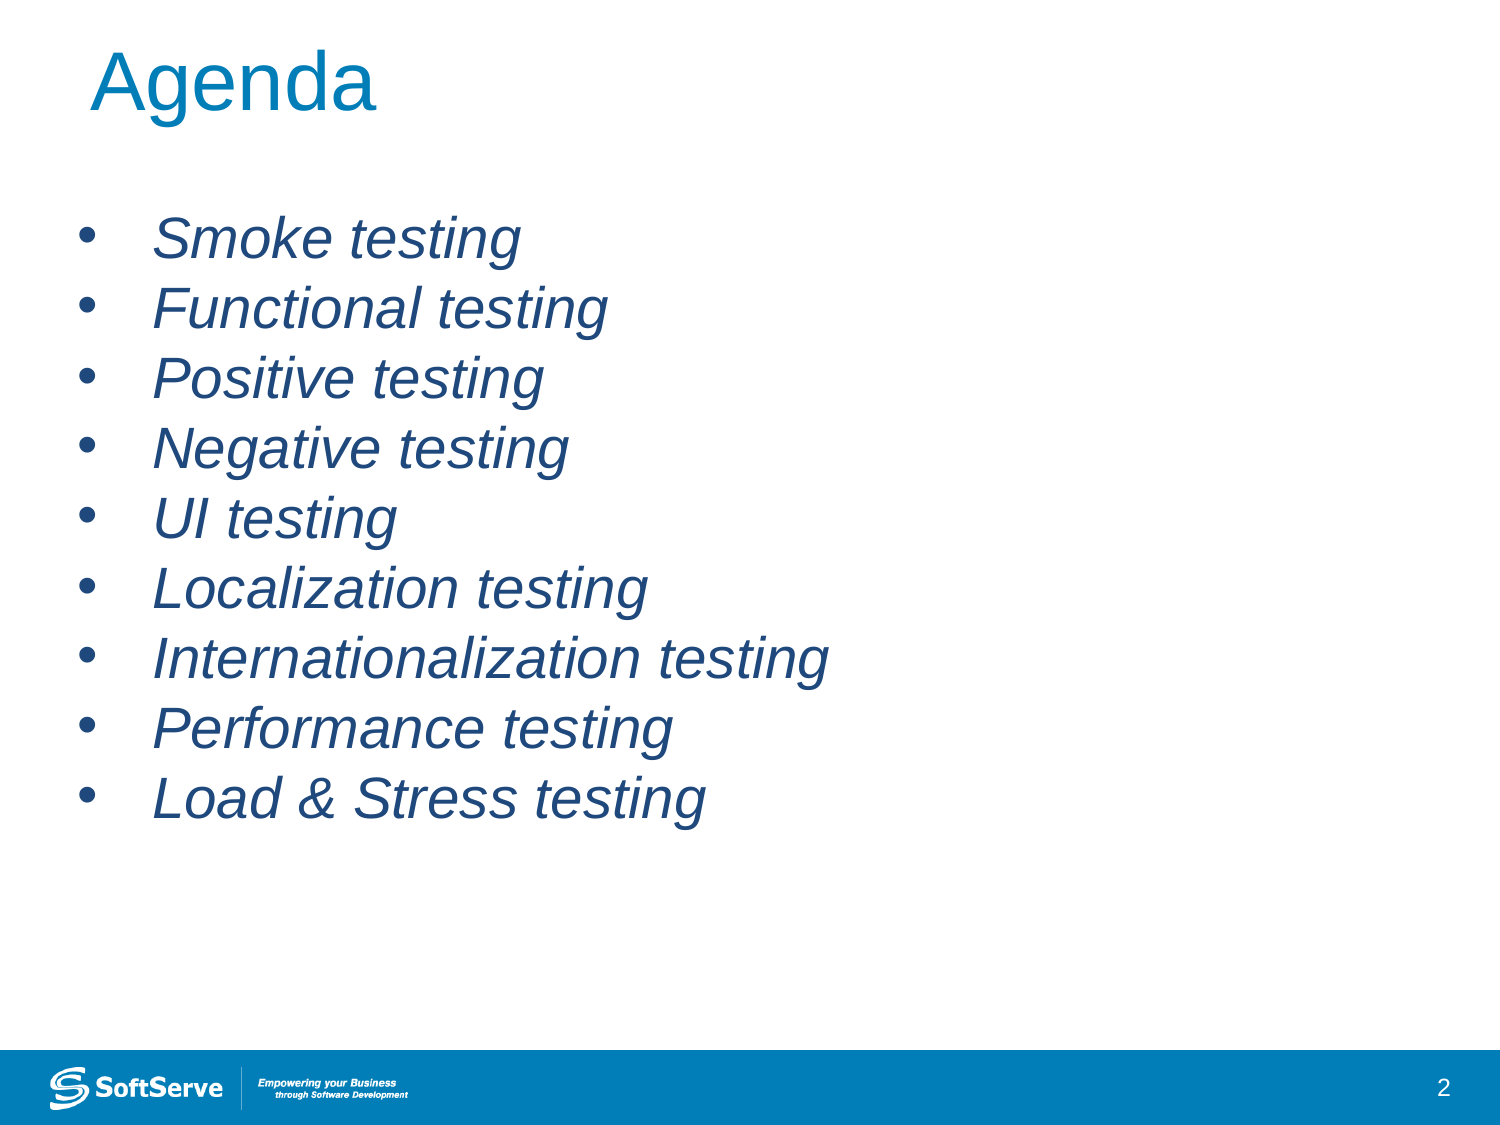

Agenda
Smoke testing
Functional testing
Positive testing
Negative testing
UI testing
Localization testing
Internationalization testing
Performance testing
Load & Stress testing

2